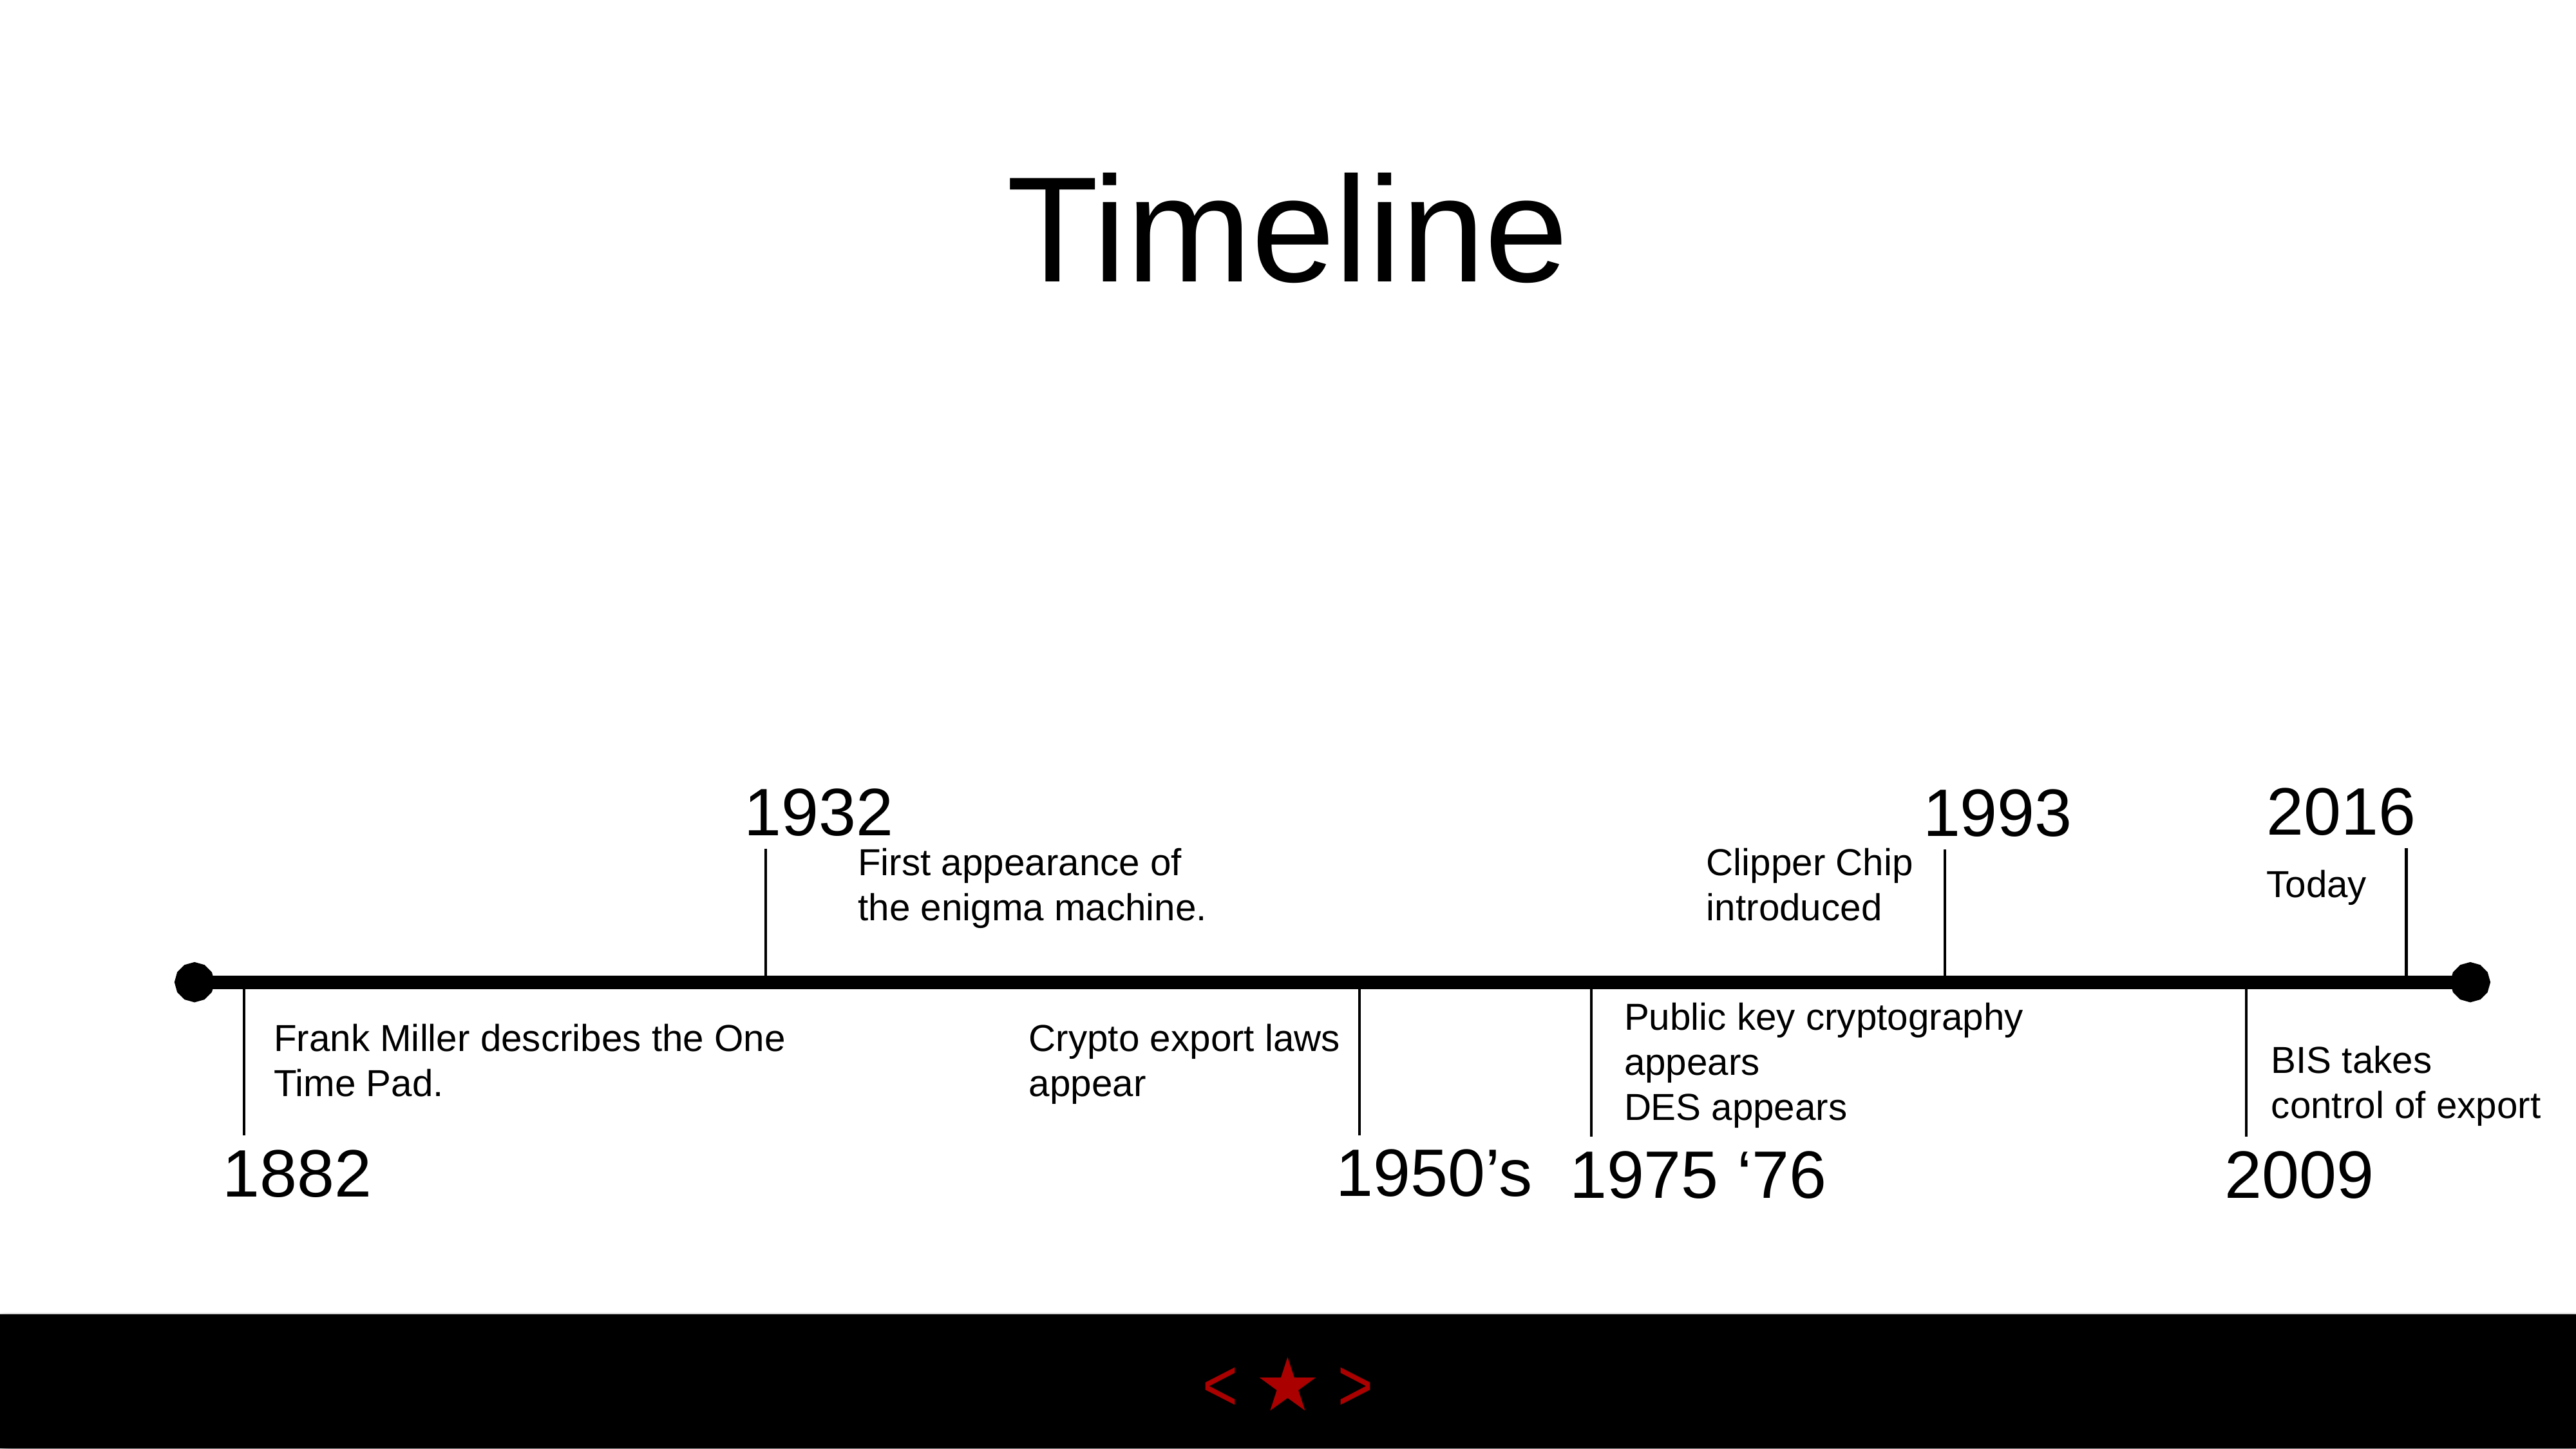

# Timeline
2016
1932
1993
First appearance of
the enigma machine.
Clipper Chip
introduced

Today

Public key cryptography
appears
DES appears
Frank Miller describes the One
Time Pad.
Crypto export laws
appear
BIS takes
control of export
1950’s
1882
1975 ‘76
2009